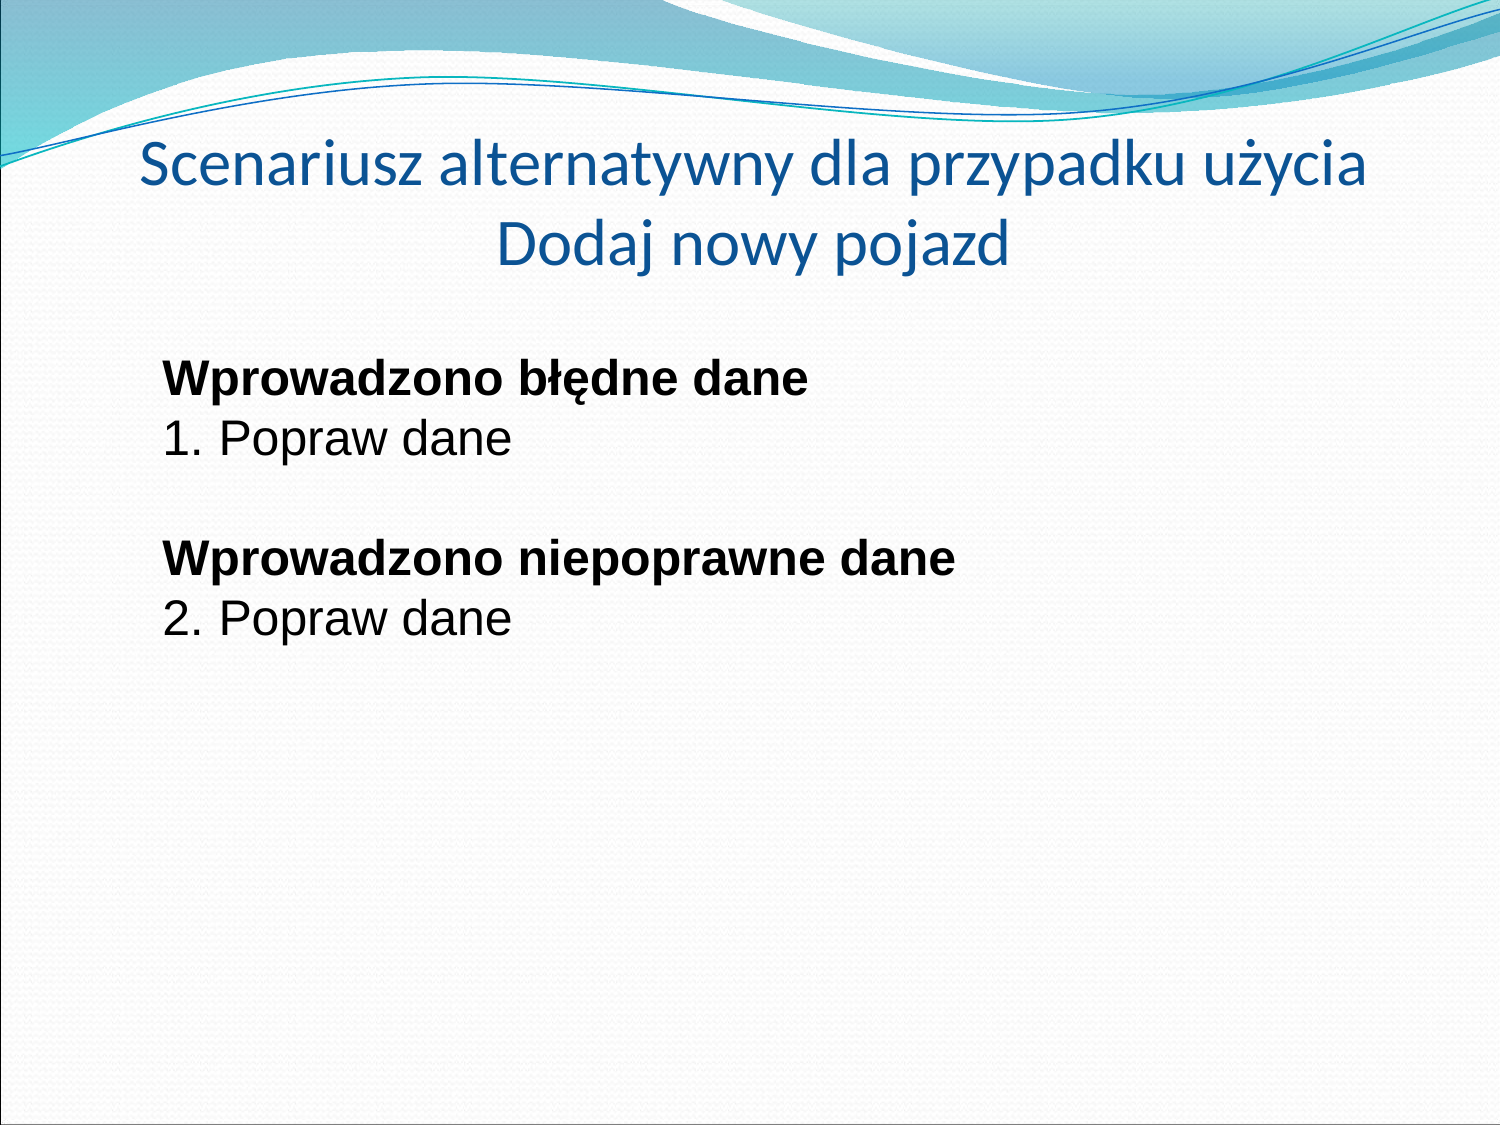

# Scenariusz alternatywny dla przypadku użycia Dodaj nowy pojazd
Wprowadzono błędne dane
Popraw dane

Wprowadzono niepoprawne dane
Popraw dane